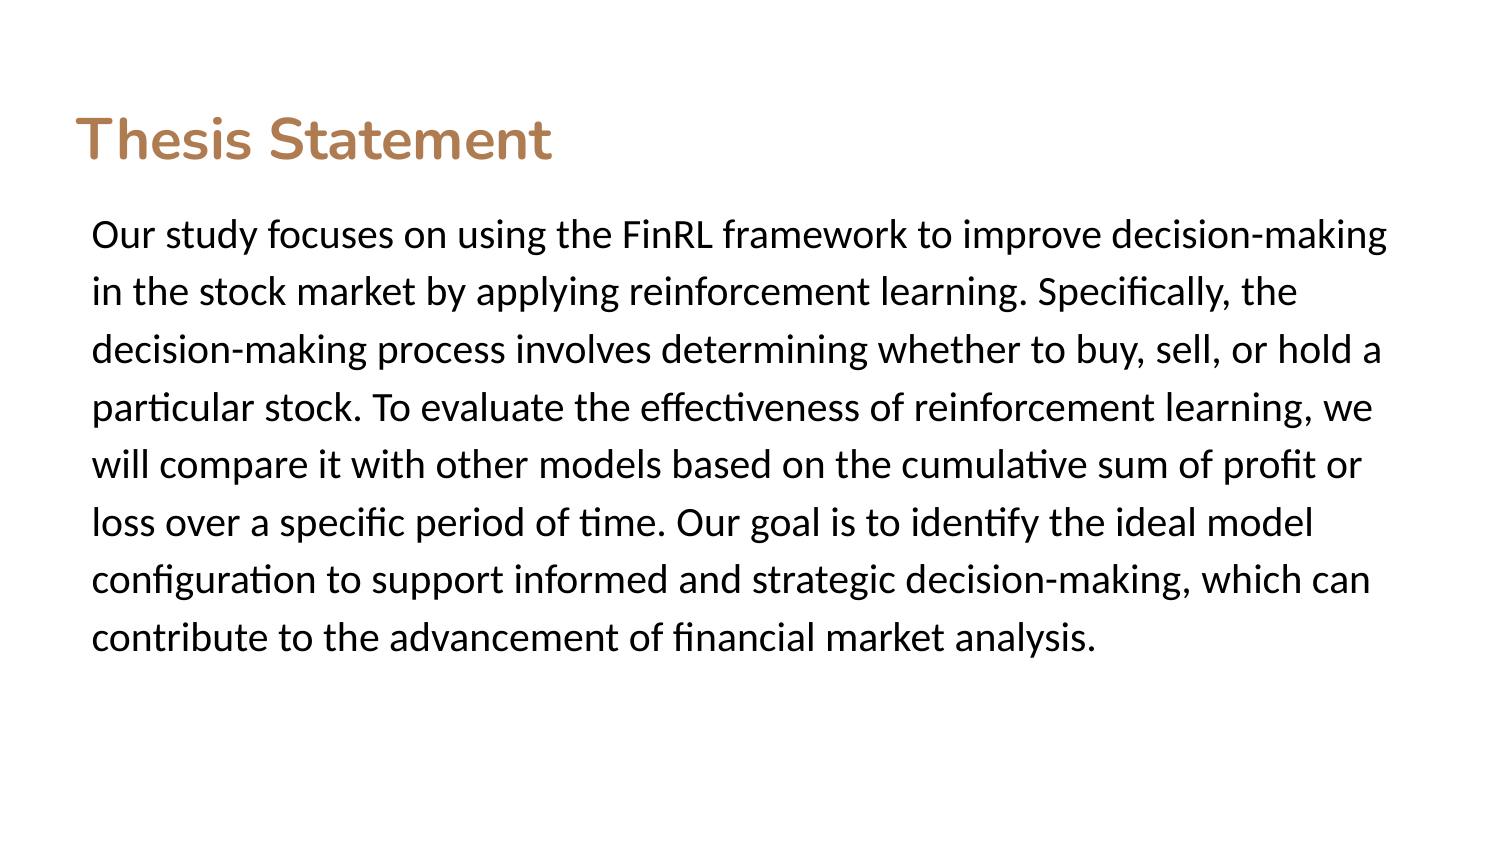

# Thesis Statement
Our study focuses on using the FinRL framework to improve decision-making in the stock market by applying reinforcement learning. Specifically, the decision-making process involves determining whether to buy, sell, or hold a particular stock. To evaluate the effectiveness of reinforcement learning, we will compare it with other models based on the cumulative sum of profit or loss over a specific period of time. Our goal is to identify the ideal model configuration to support informed and strategic decision-making, which can contribute to the advancement of financial market analysis.
 5/ 8